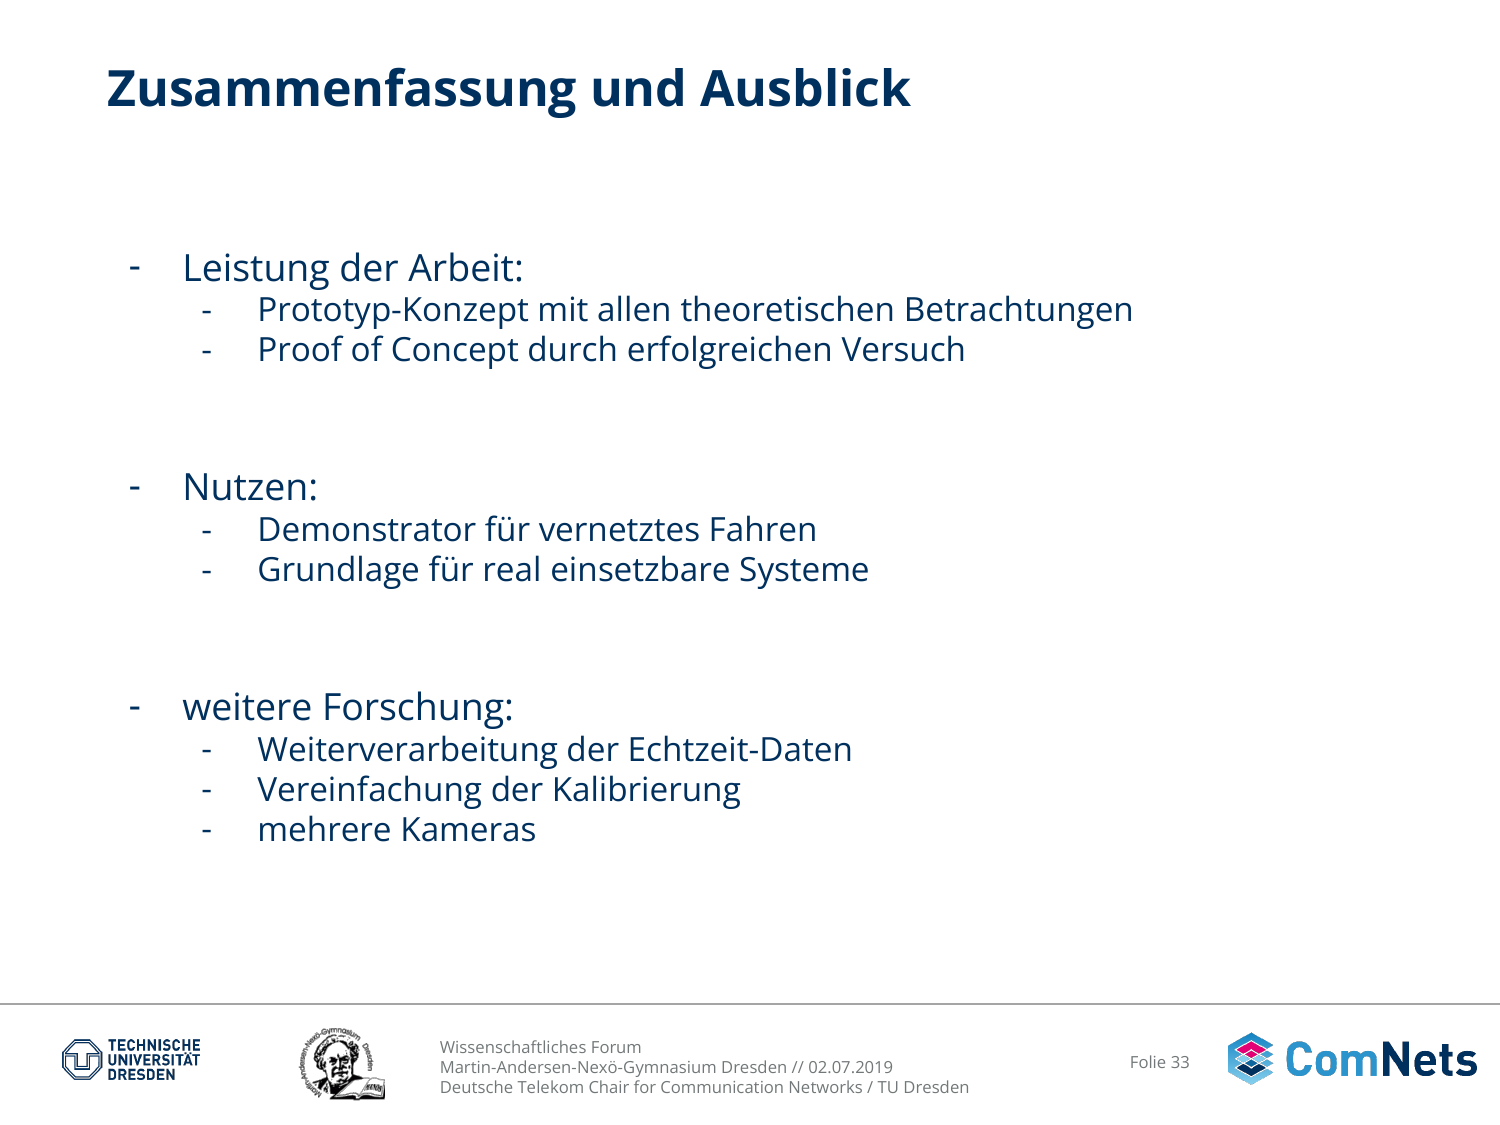

# Zusammenfassung und Ausblick
Leistung der Arbeit:
Prototyp-Konzept mit allen theoretischen Betrachtungen
Proof of Concept durch erfolgreichen Versuch

Nutzen:
Demonstrator für vernetztes Fahren
Grundlage für real einsetzbare Systeme

weitere Forschung:
Weiterverarbeitung der Echtzeit-Daten
Vereinfachung der Kalibrierung
mehrere Kameras